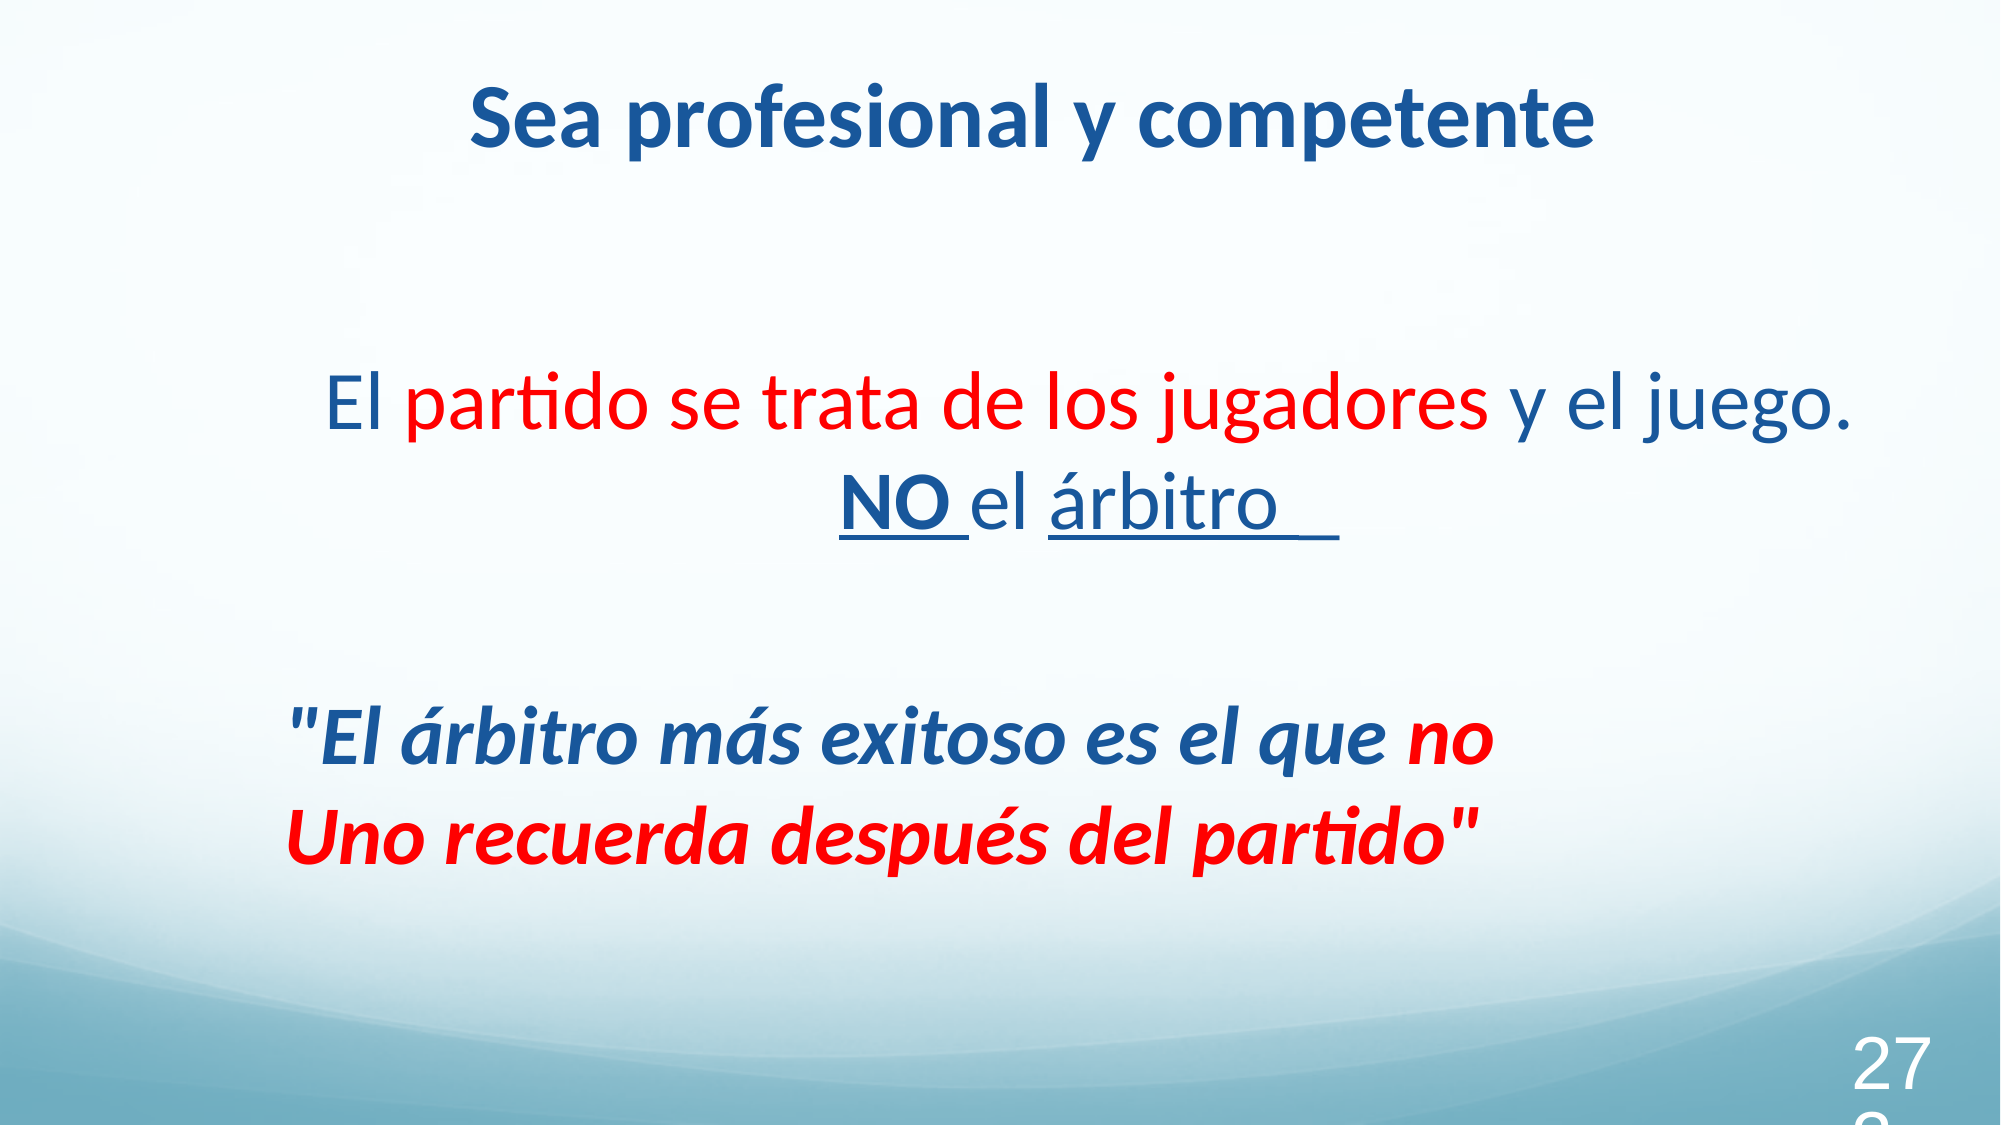

Sea profesional y competente

El partido se trata de los jugadores y el juego.
NO el árbitro _

"El árbitro más exitoso es el que no
Uno recuerda después del partido"
272